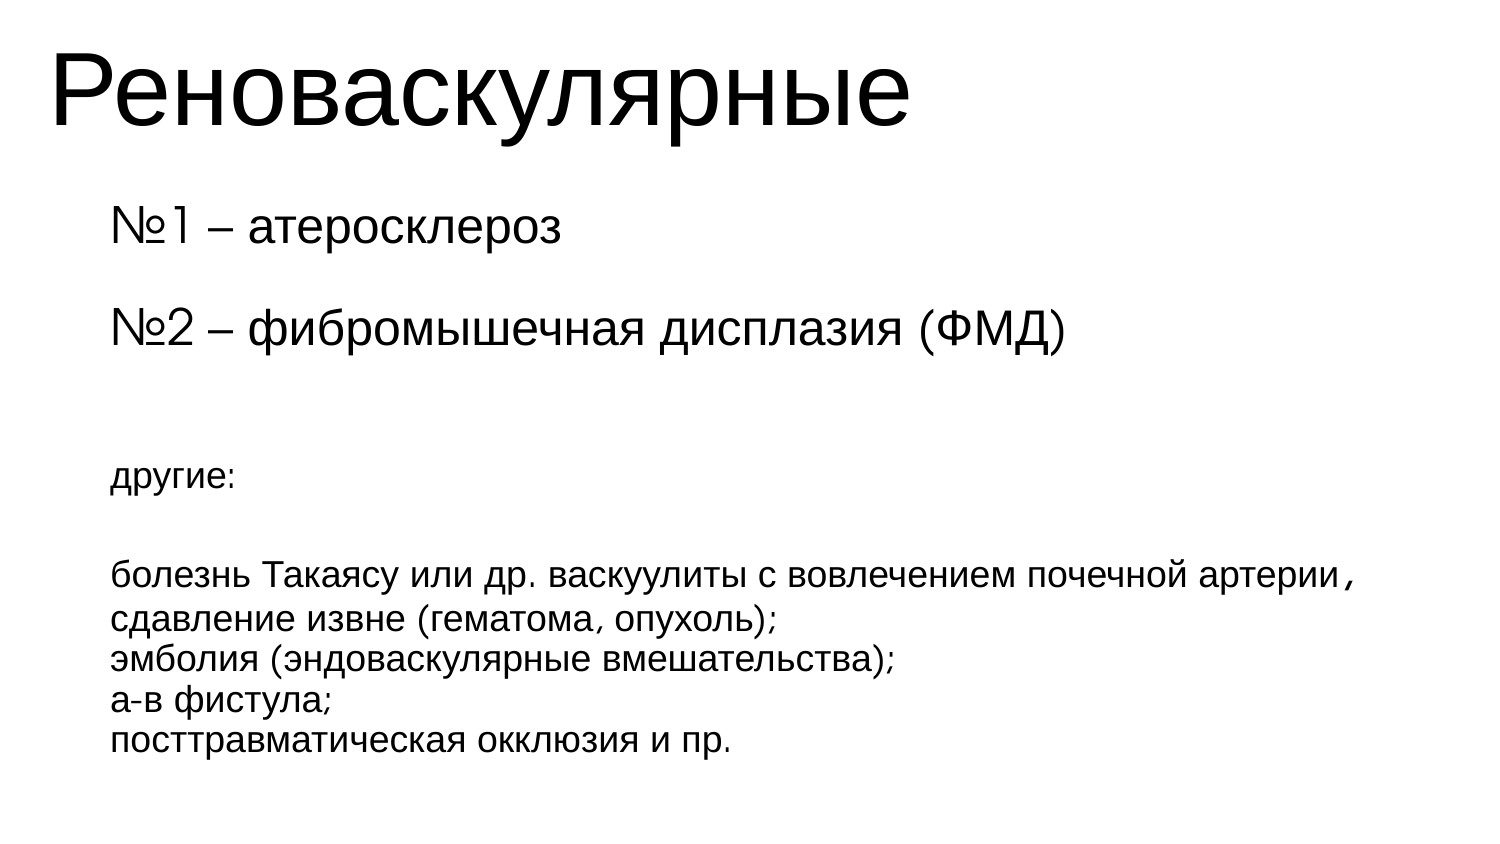

Реноваскулярные
№1 – атеросклероз
№2 – фибромышечная дисплазия (ФМД)

другие:
болезнь Такаясу или др. васкуулиты с вовлечением почечной артерии, сдавление извне (гематома, опухоль);
эмболия (эндоваскулярные вмешательства);
а-в фистула;
посттравматическая окклюзия и пр.